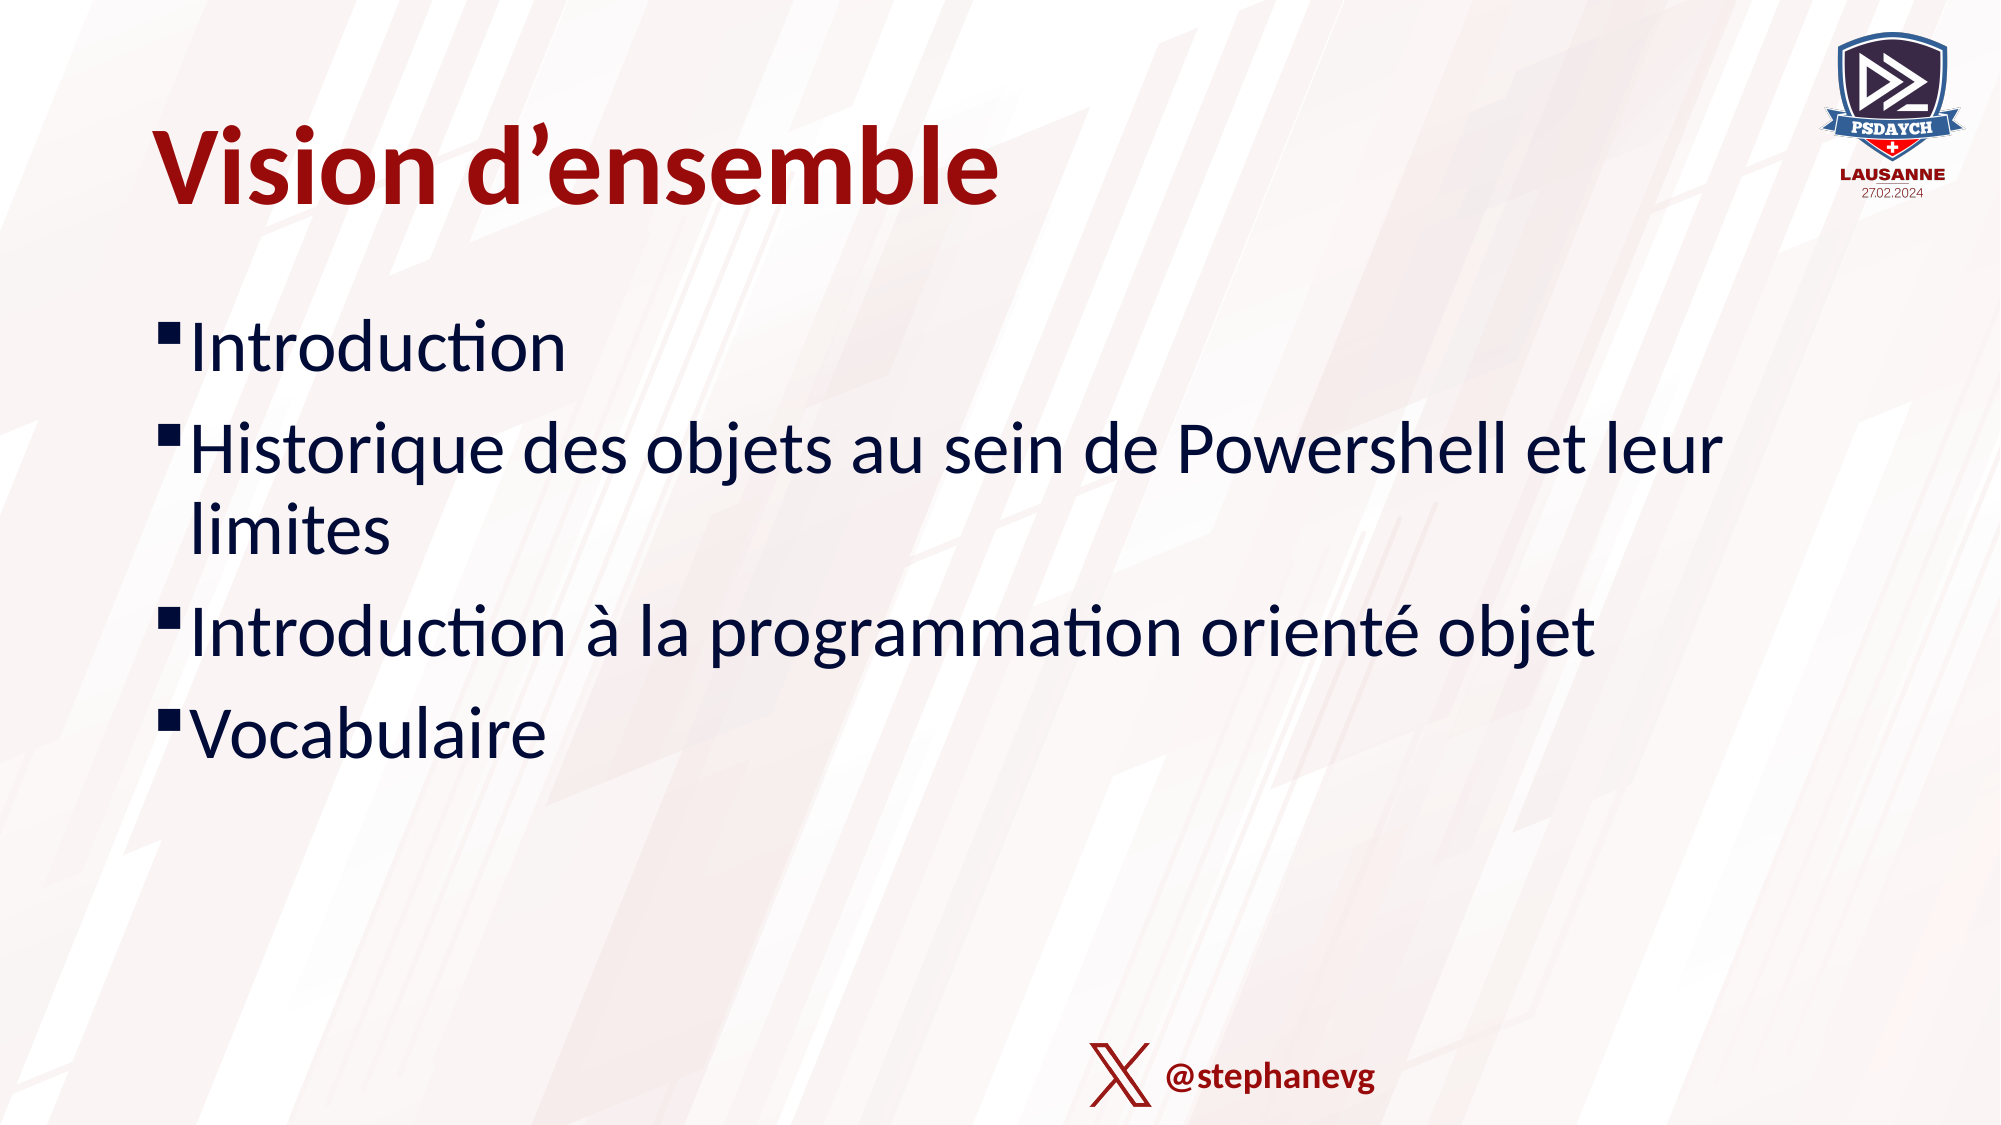

# Vision d’ensemble
Introduction
Historique des objets au sein de Powershell et leur limites
Introduction à la programmation orienté objet
Vocabulaire